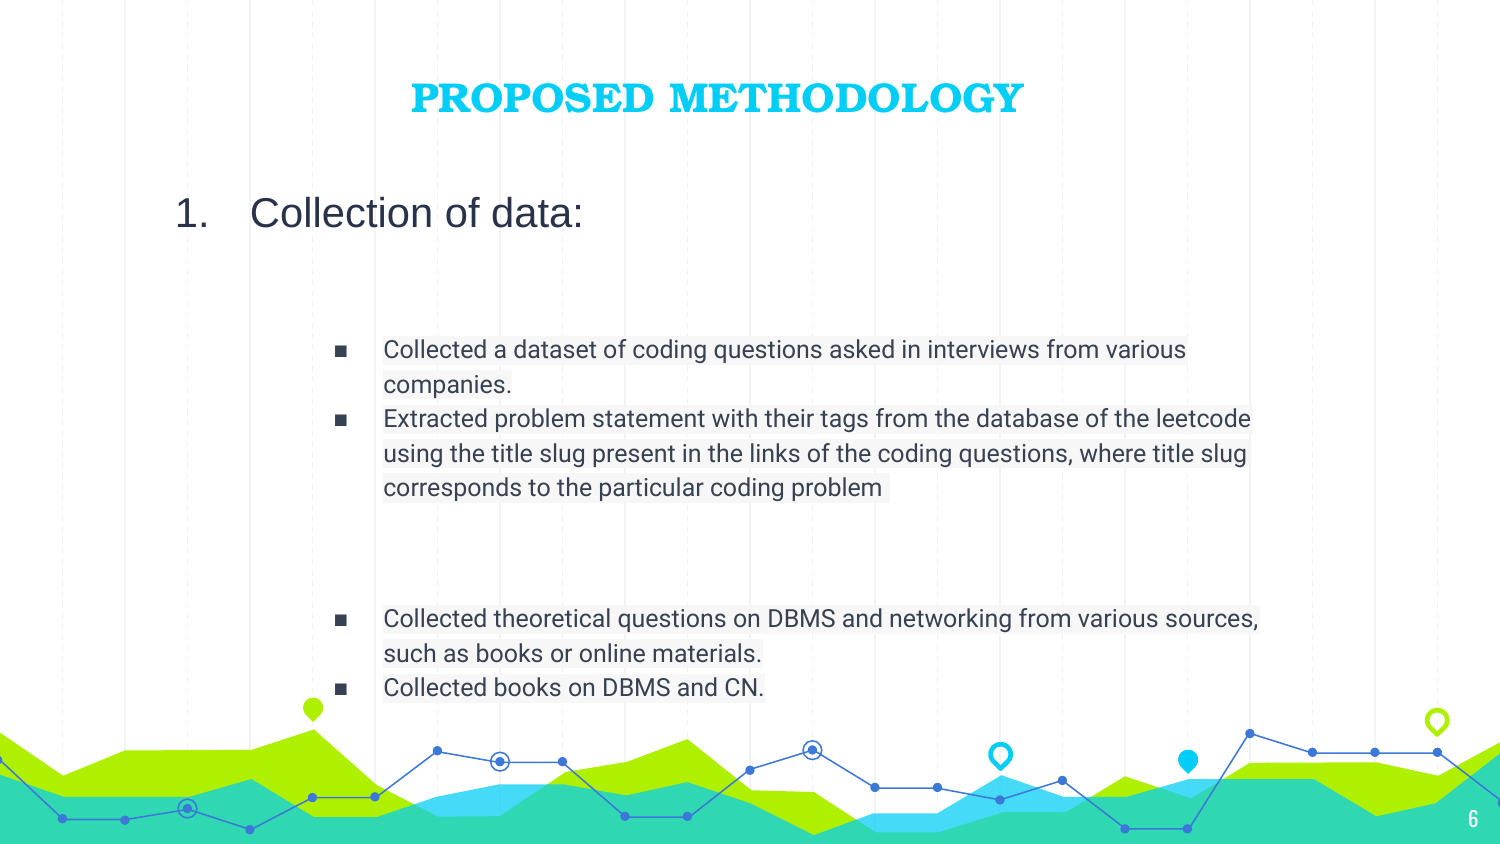

# PROPOSED METHODOLOGY

Collection of data:

Collected a dataset of coding questions asked in interviews from various companies.
Extracted problem statement with their tags from the database of the leetcode using the title slug present in the links of the coding questions, where title slug corresponds to the particular coding problem

Collected theoretical questions on DBMS and networking from various sources, such as books or online materials.
Collected books on DBMS and CN.

6